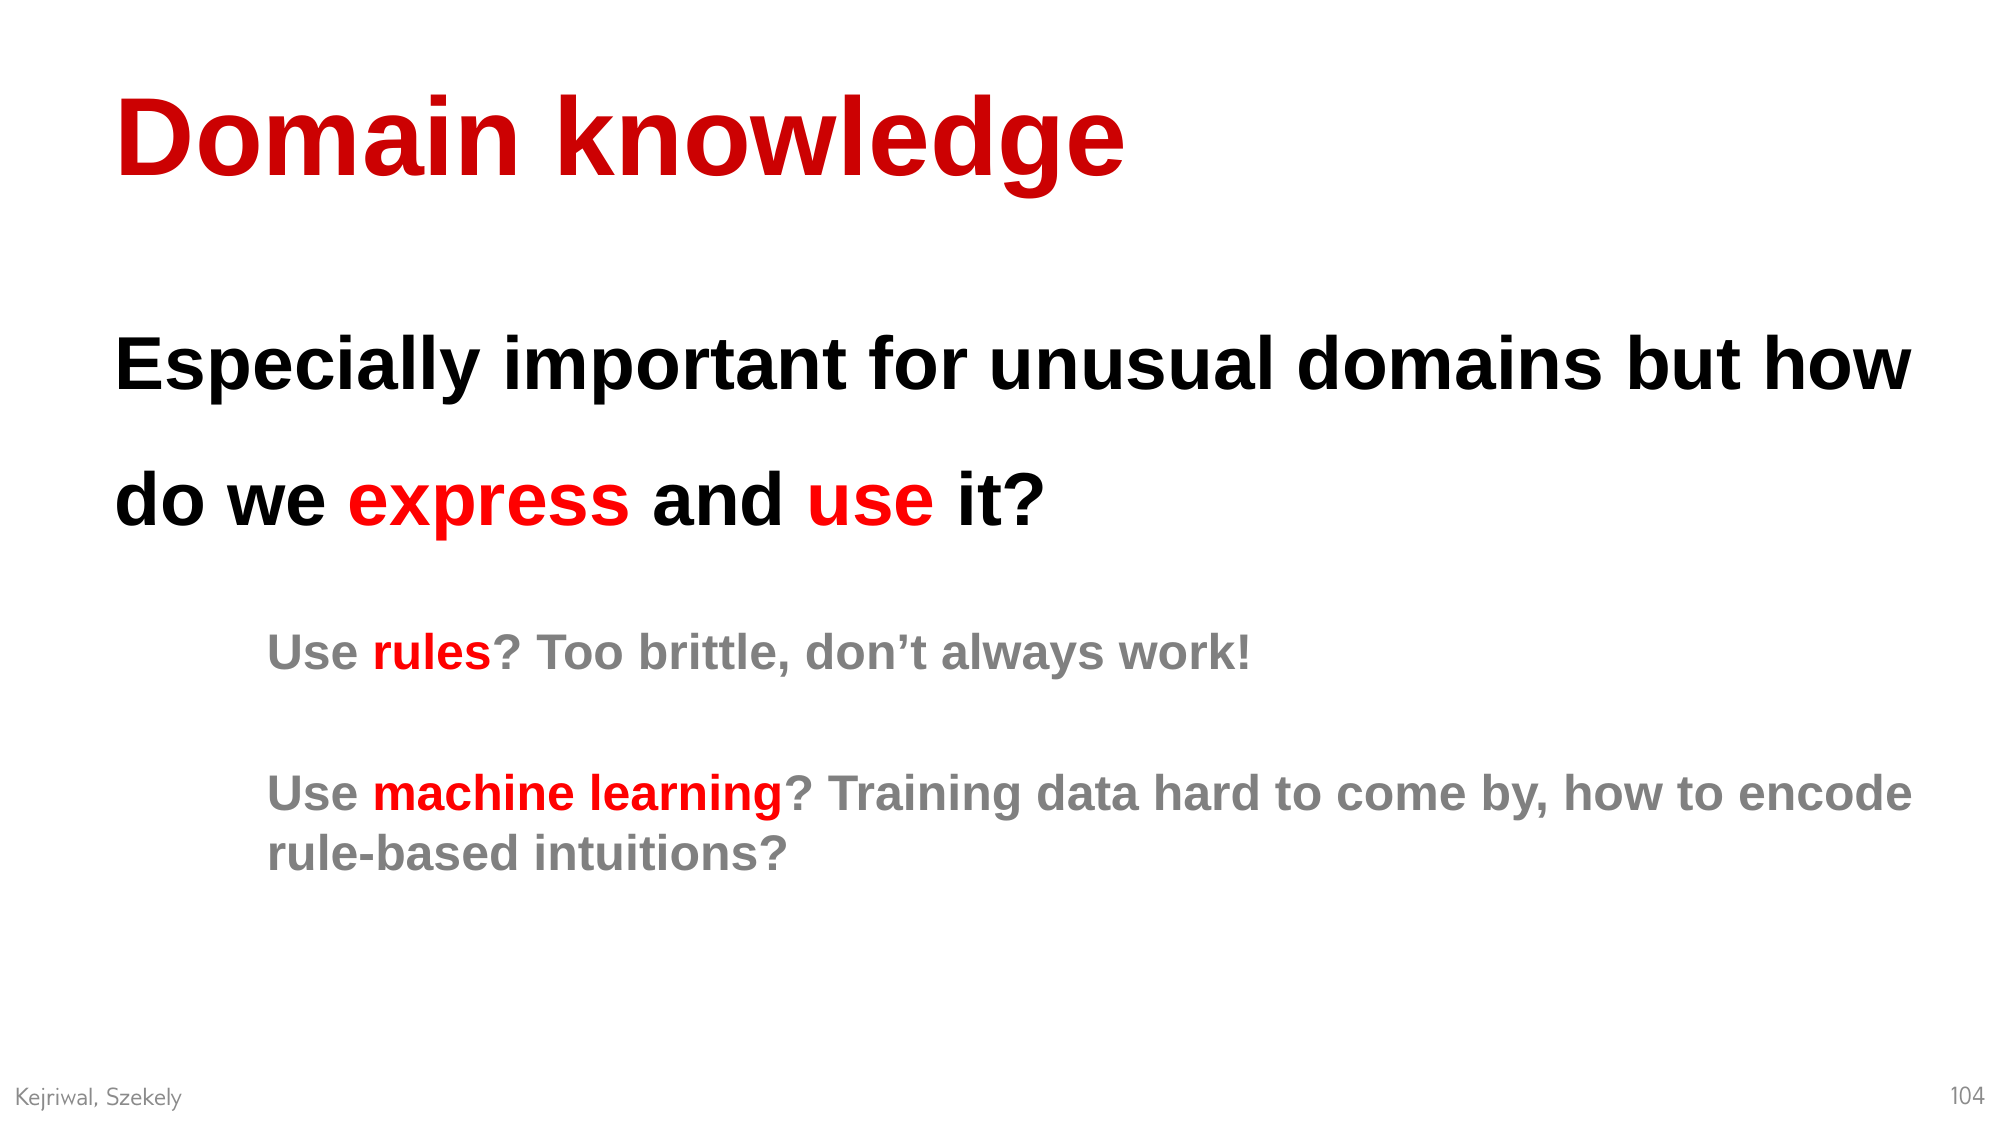

# Domain knowledge
Especially important for unusual domains but how do we express and use it?

	Use rules? Too brittle, don’t always work!

	Use machine learning? Training data hard to come by, how to encode 	rule-based intuitions?

104
Kejriwal, Szekely